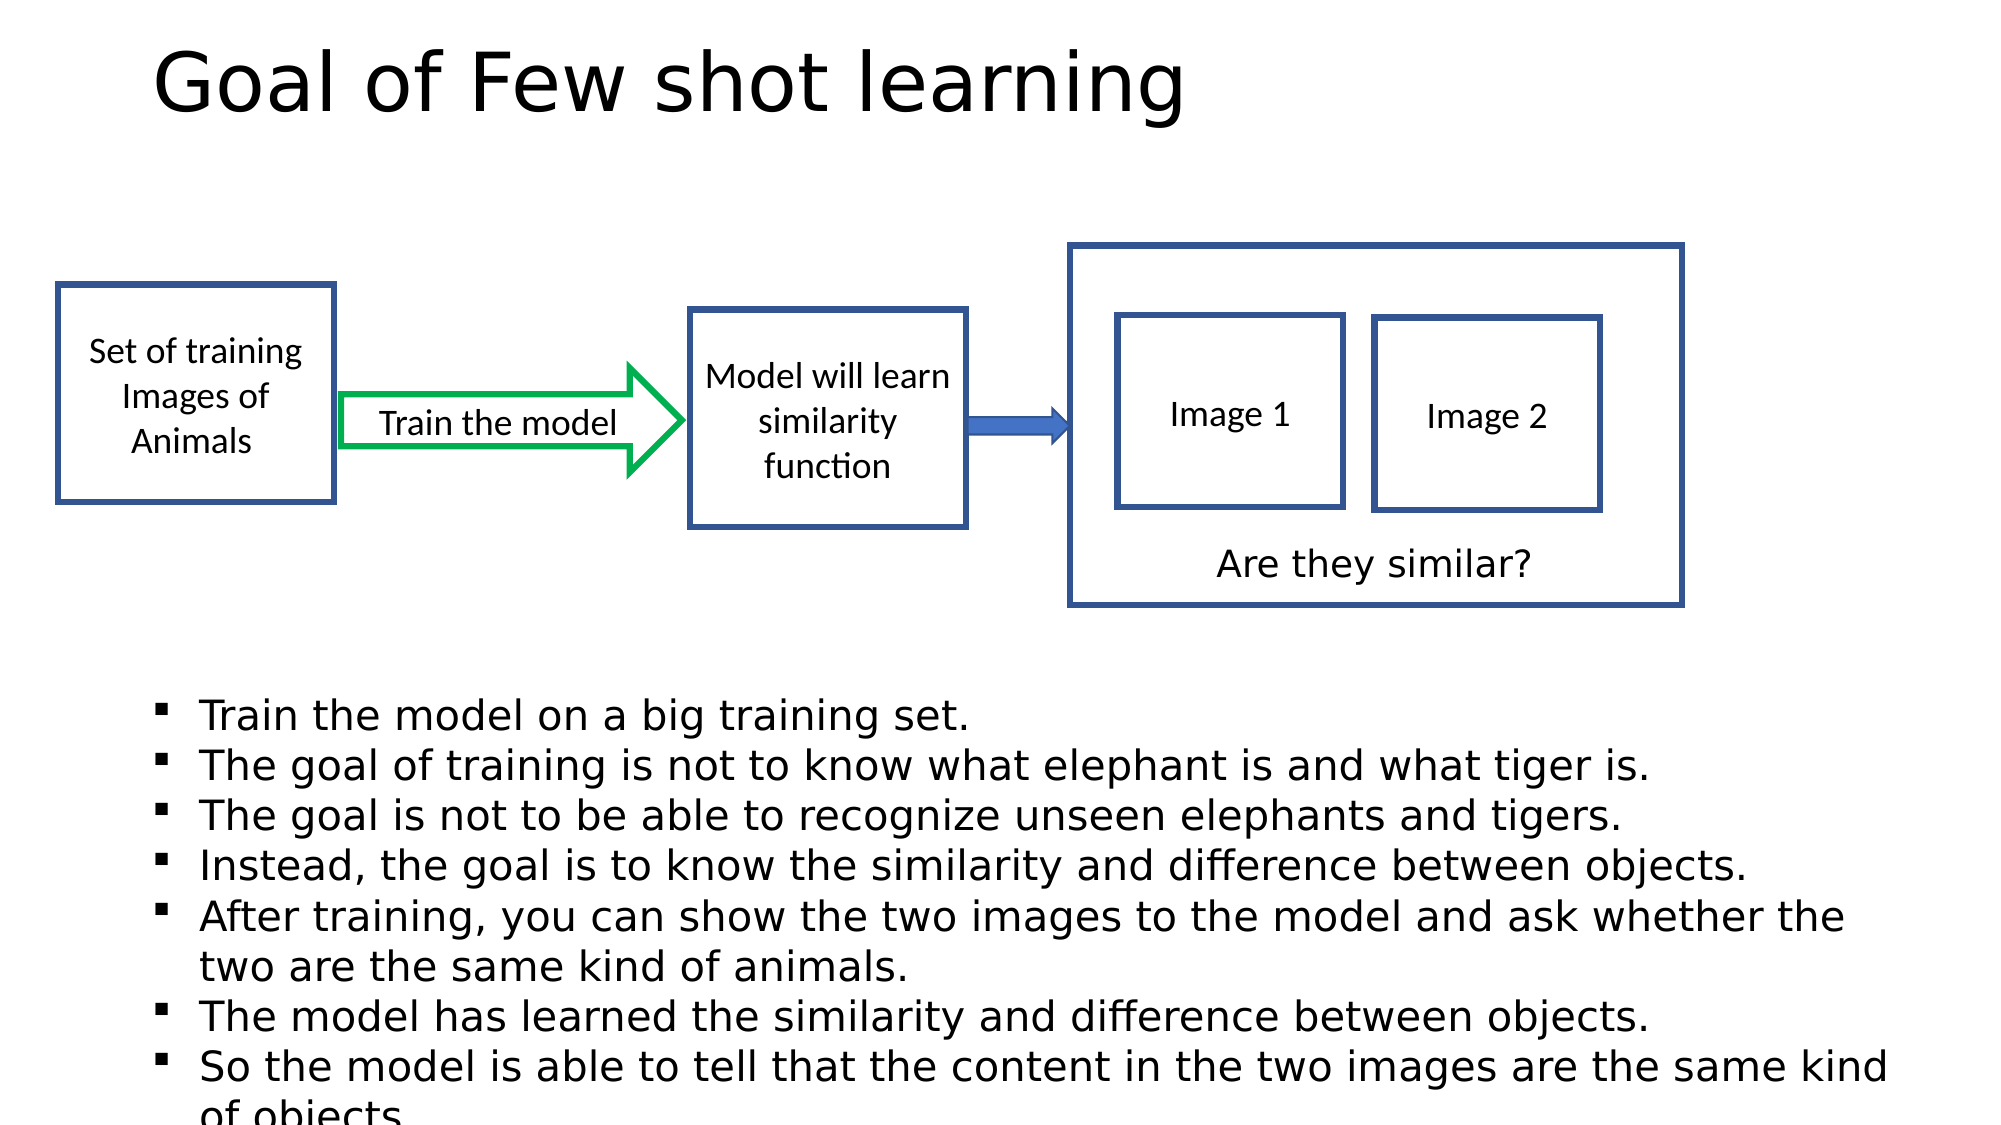

# Goal of Few shot learning

Set of training Images of Animals
Model will learn similarity function
Image 1
Image 2
Train the model

Are they similar?
Train the model on a big training set.
The goal of training is not to know what elephant is and what tiger is.
The goal is not to be able to recognize unseen elephants and tigers.
Instead, the goal is to know the similarity and difference between objects.
After training, you can show the two images to the model and ask whether the two are the same kind of animals.
The model has learned the similarity and difference between objects.
So the model is able to tell that the content in the two images are the same kind of objects.